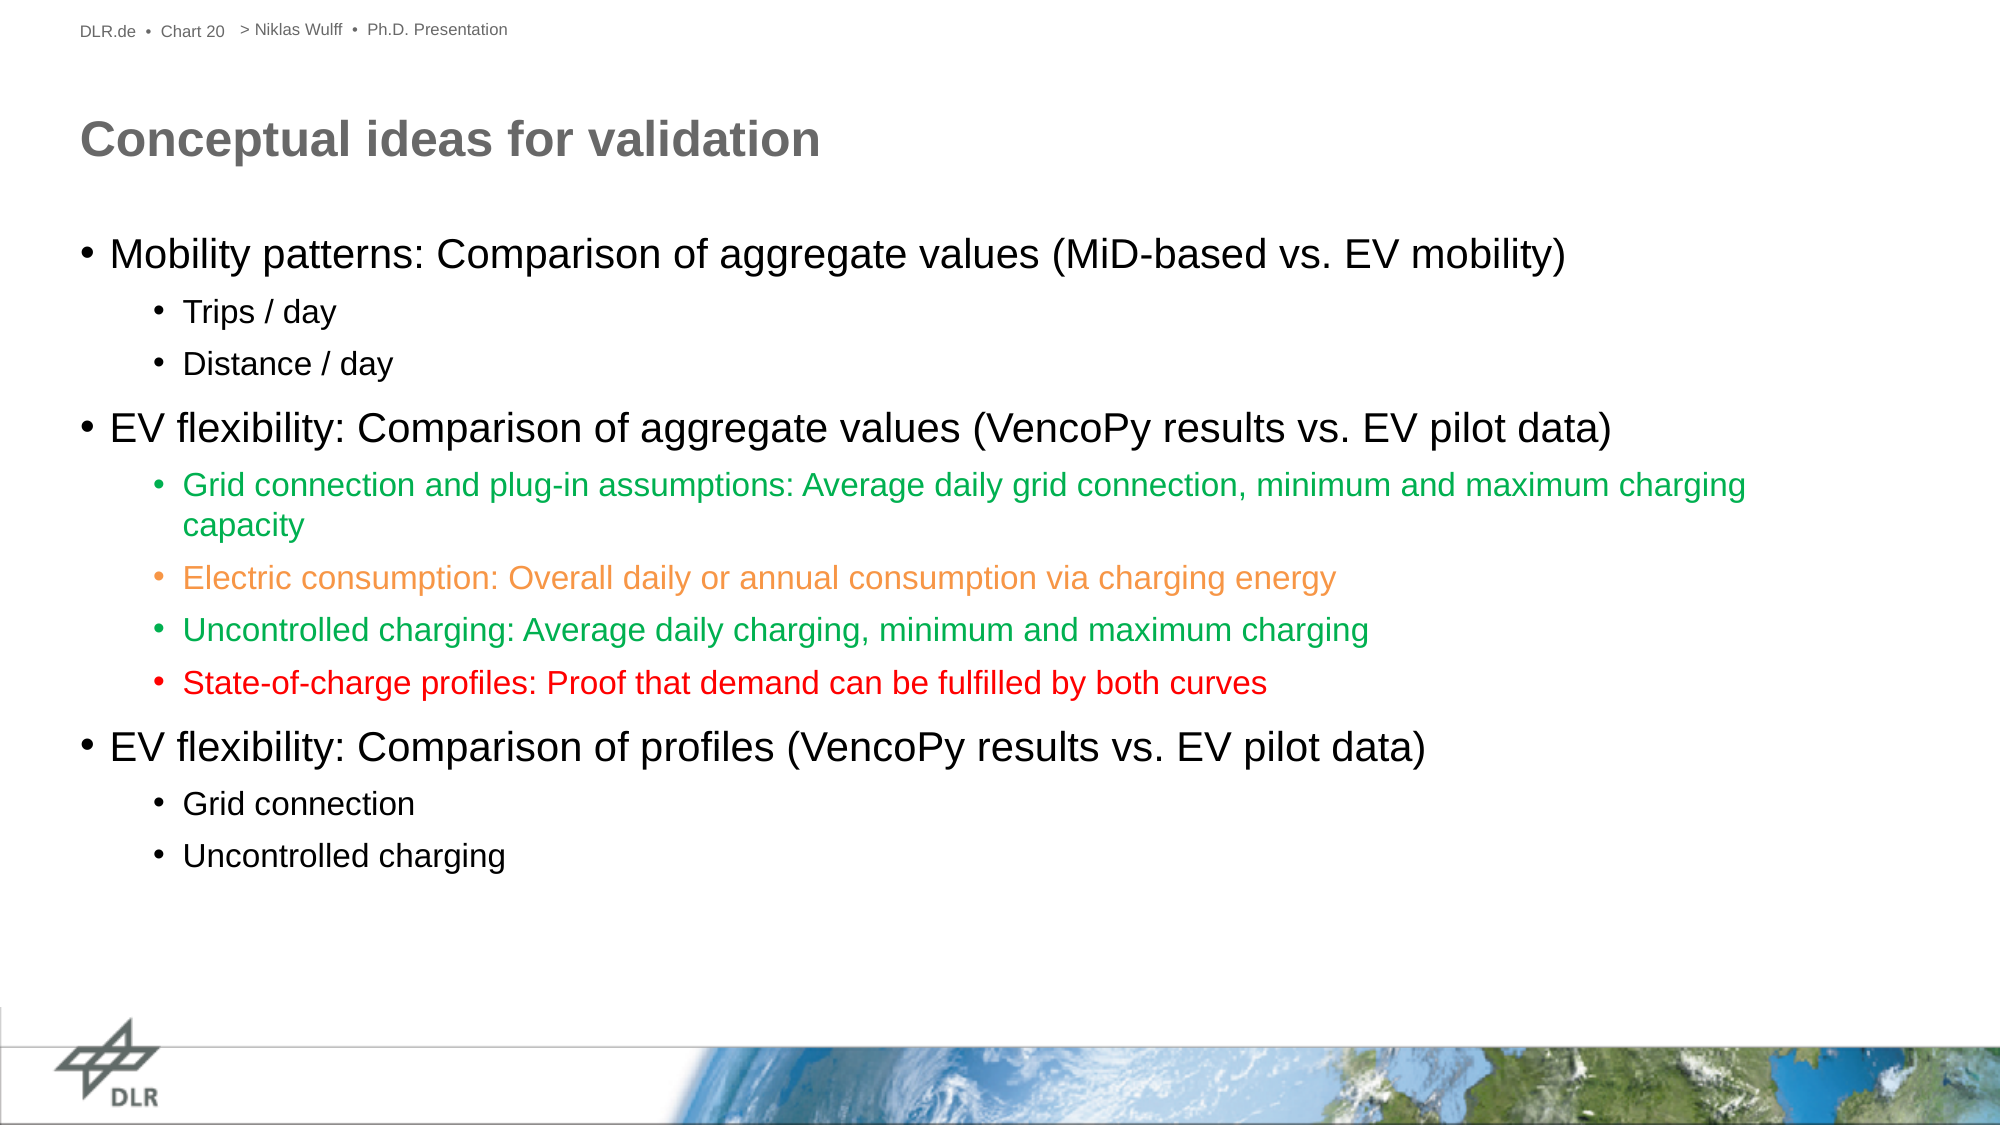

DLR.de  •  Chart 20
> Niklas Wulff  •  Ph.D. Presentation
# Conceptual ideas for validation
Mobility patterns: Comparison of aggregate values (MiD-based vs. EV mobility)
Trips / day
Distance / day
EV flexibility: Comparison of aggregate values (VencoPy results vs. EV pilot data)
Grid connection and plug-in assumptions: Average daily grid connection, minimum and maximum charging capacity
Electric consumption: Overall daily or annual consumption via charging energy
Uncontrolled charging: Average daily charging, minimum and maximum charging
State-of-charge profiles: Proof that demand can be fulfilled by both curves
EV flexibility: Comparison of profiles (VencoPy results vs. EV pilot data)
Grid connection
Uncontrolled charging